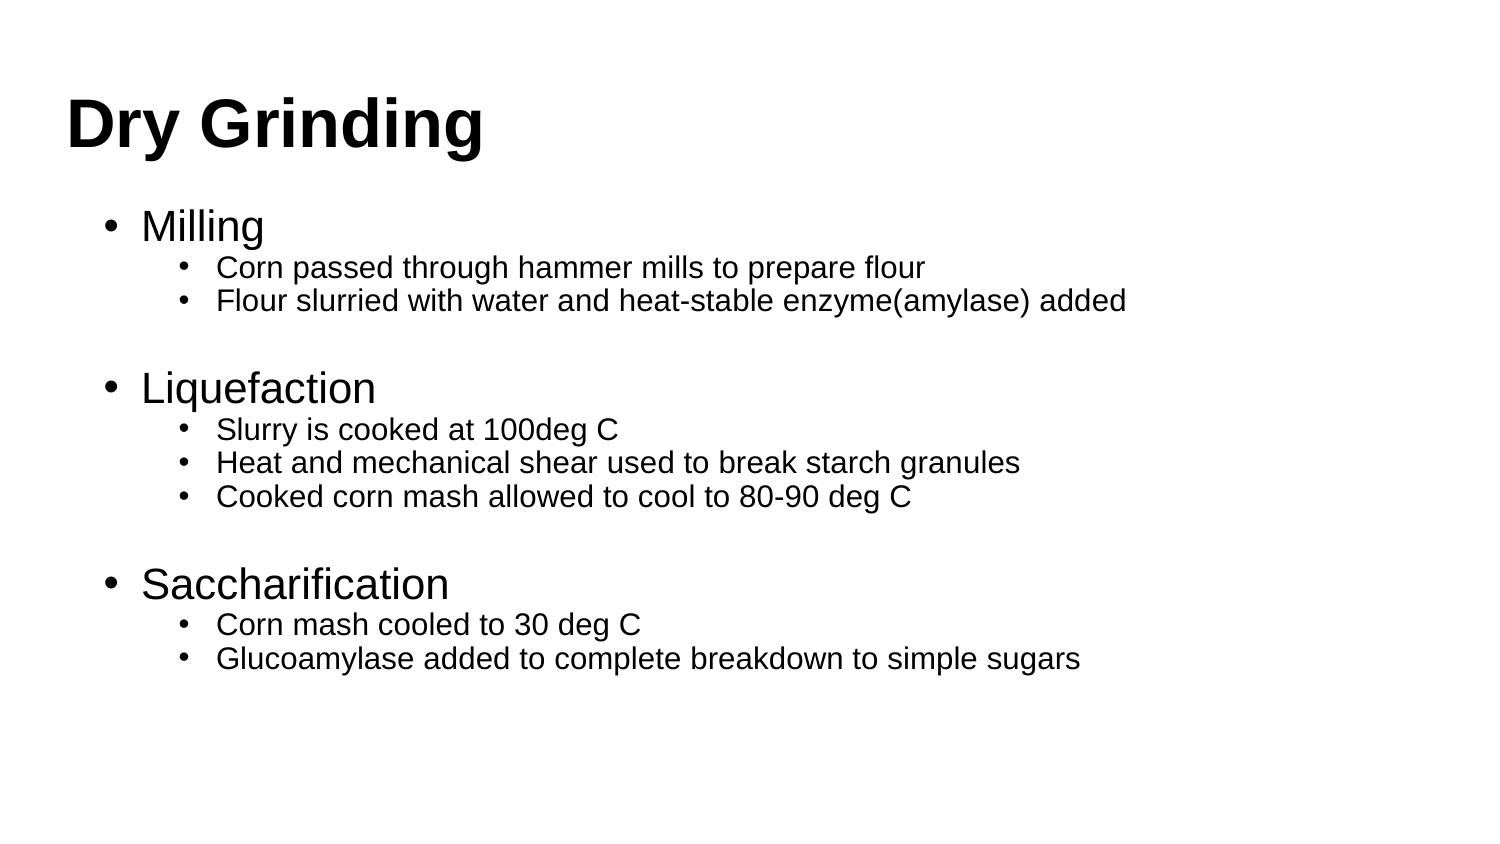

# Dry Grinding
Milling
Corn passed through hammer mills to prepare flour
Flour slurried with water and heat-stable enzyme(amylase) added

Liquefaction
Slurry is cooked at 100deg C
Heat and mechanical shear used to break starch granules
Cooked corn mash allowed to cool to 80-90 deg C

Saccharification
Corn mash cooled to 30 deg C
Glucoamylase added to complete breakdown to simple sugars